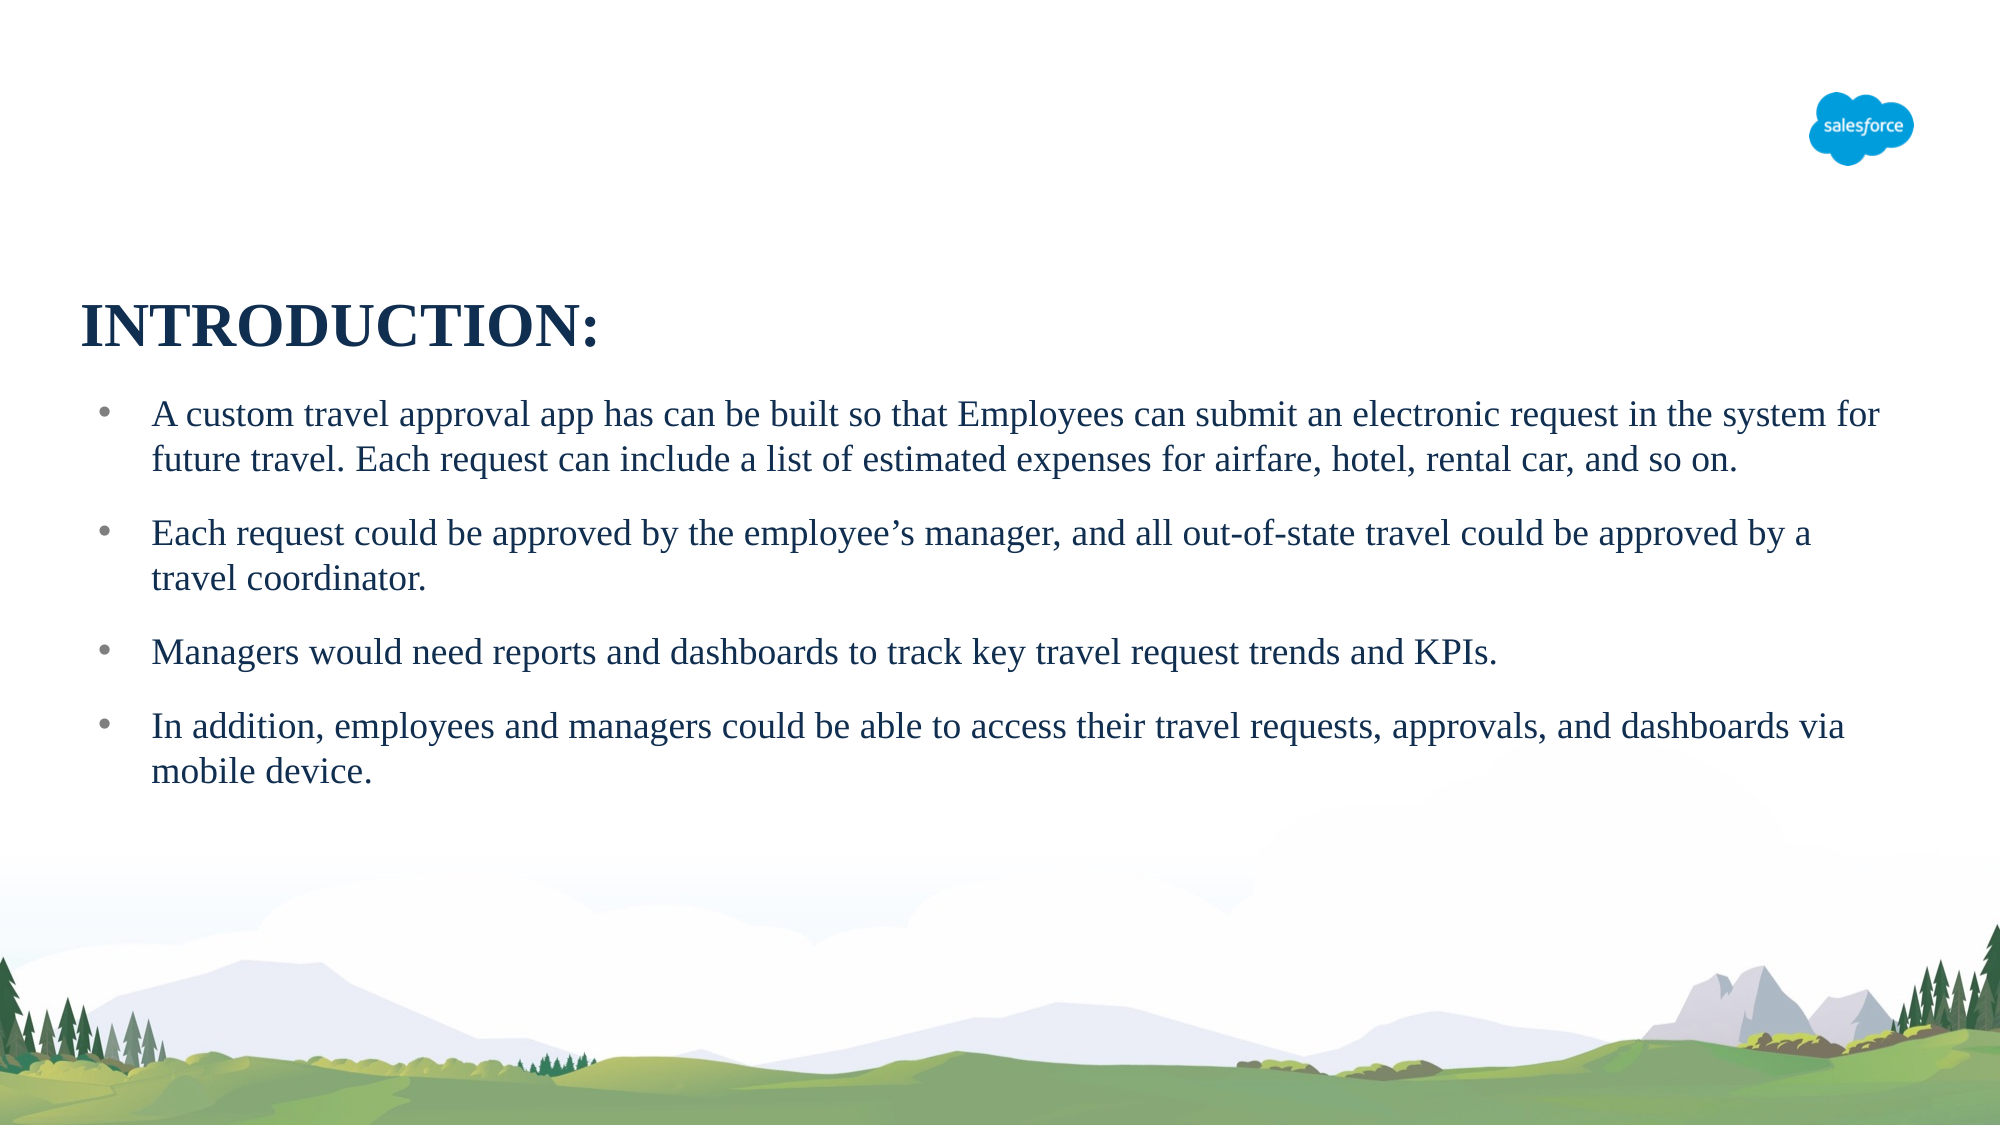

# INTRODUCTION:
A custom travel approval app has can be built so that Employees can submit an electronic request in the system for future travel. Each request can include a list of estimated expenses for airfare, hotel, rental car, and so on.
Each request could be approved by the employee’s manager, and all out-of-state travel could be approved by a travel coordinator.
Managers would need reports and dashboards to track key travel request trends and KPIs.
In addition, employees and managers could be able to access their travel requests, approvals, and dashboards via mobile device.